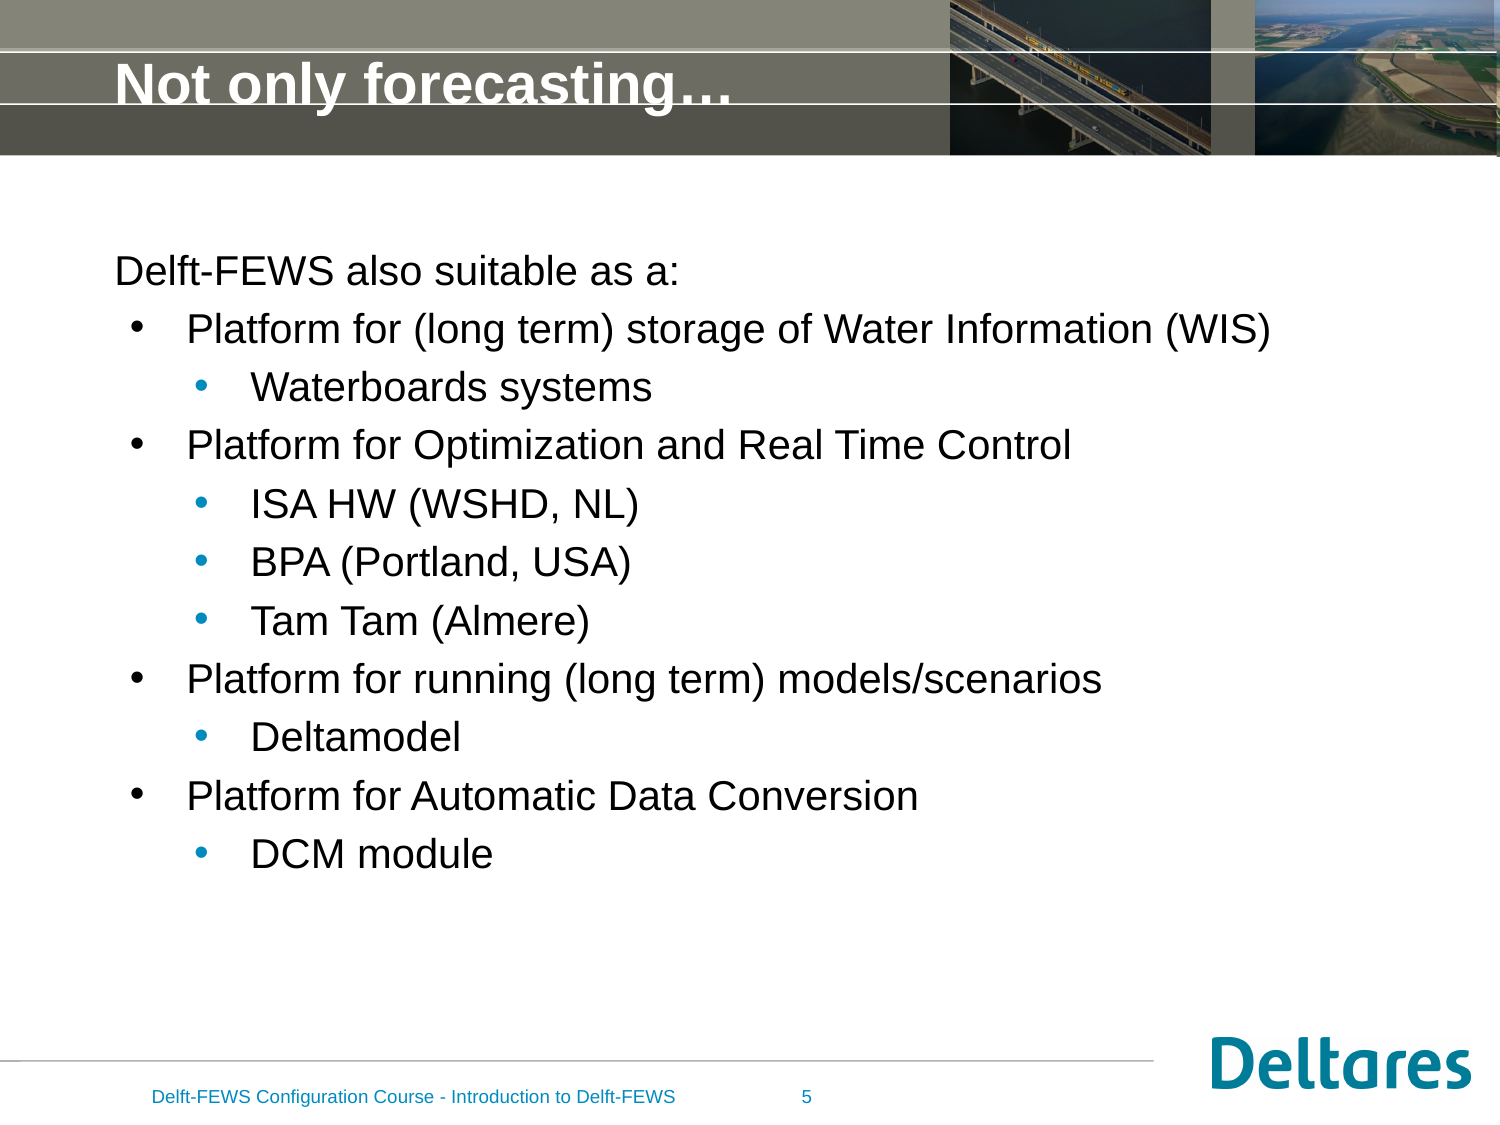

# Not only forecasting…
Delft-FEWS also suitable as a:
Platform for (long term) storage of Water Information (WIS)
Waterboards systems
Platform for Optimization and Real Time Control
ISA HW (WSHD, NL)
BPA (Portland, USA)
Tam Tam (Almere)
Platform for running (long term) models/scenarios
Deltamodel
Platform for Automatic Data Conversion
DCM module

Delft-FEWS Configuration Course - Introduction to Delft-FEWS
5